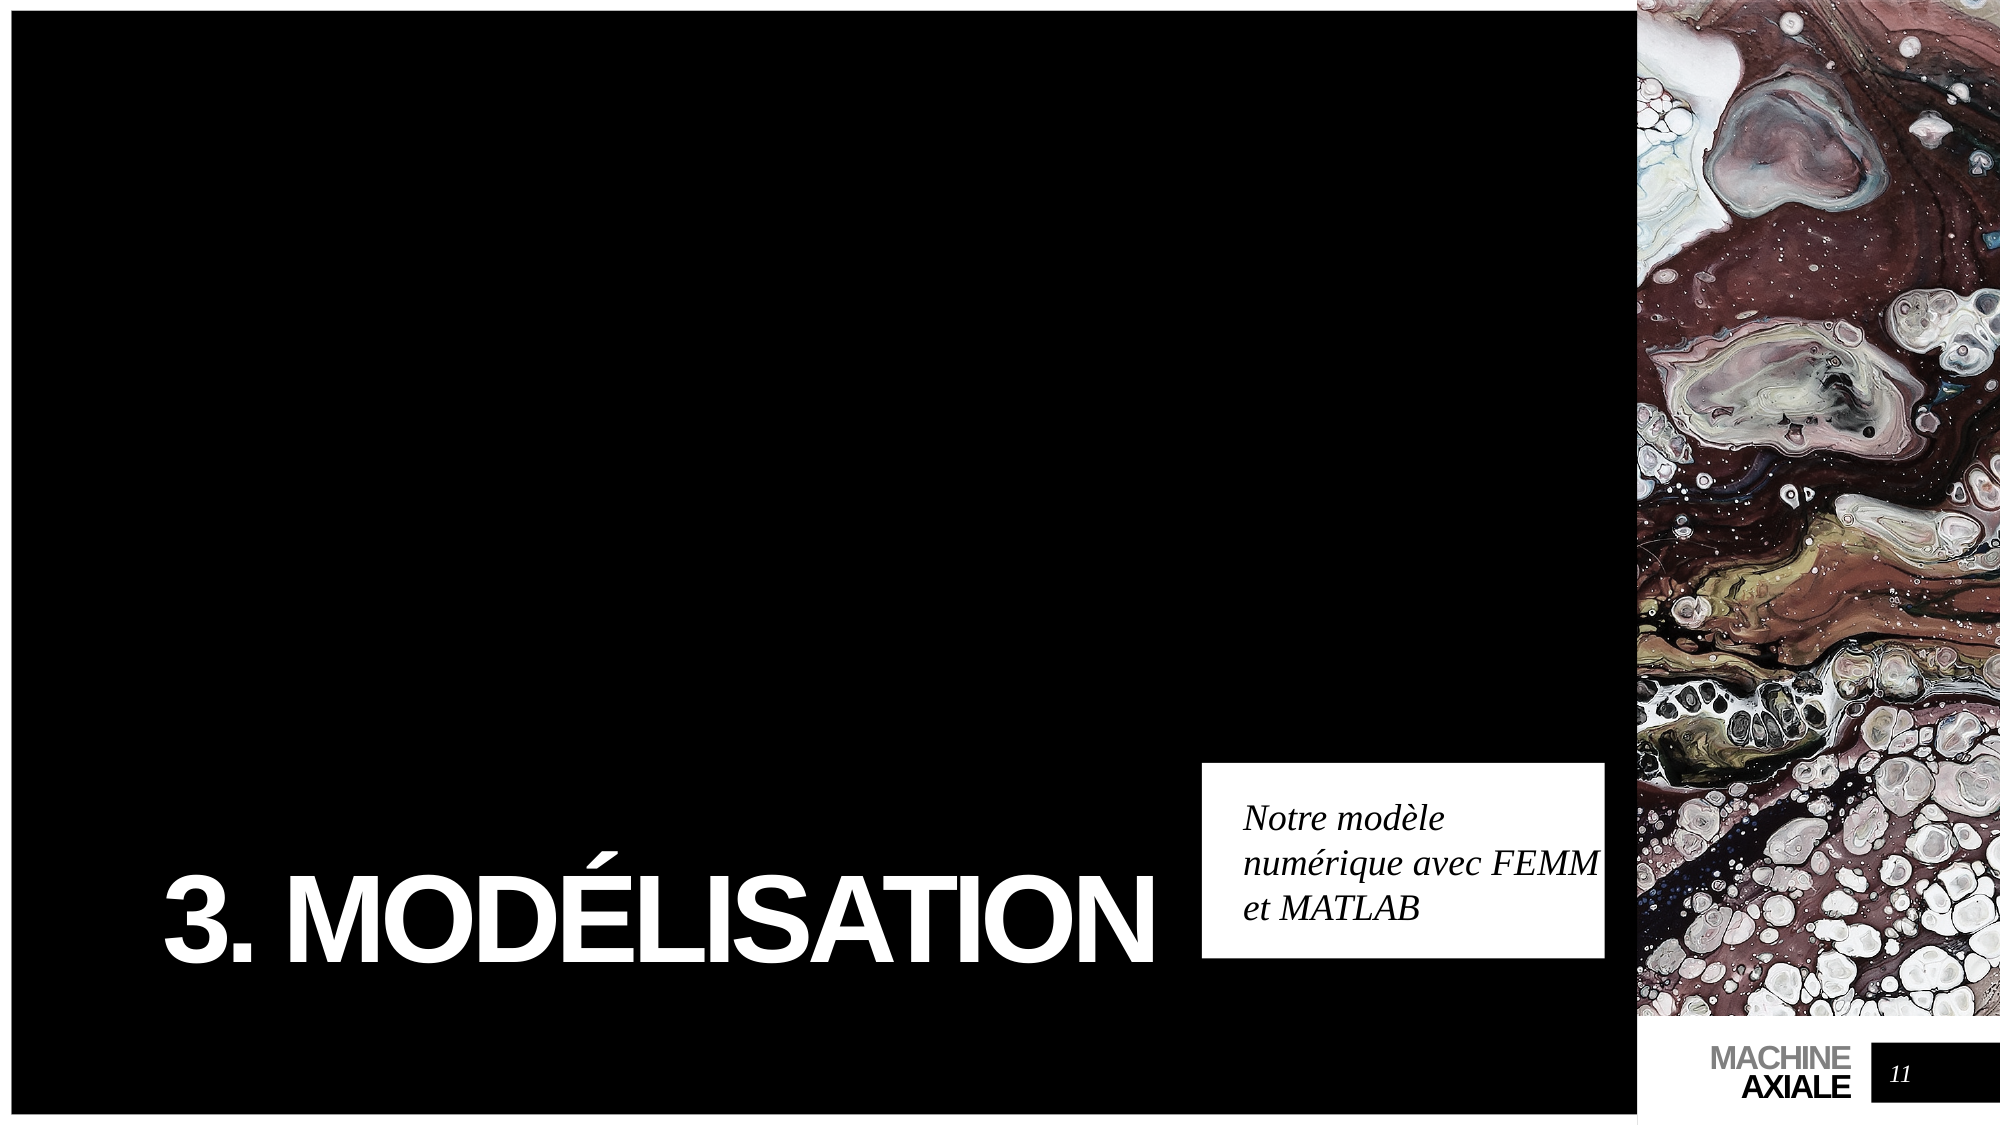

# 3. MODÉLISATION
Notre modèle numérique avec FEMM et MATLAB
11